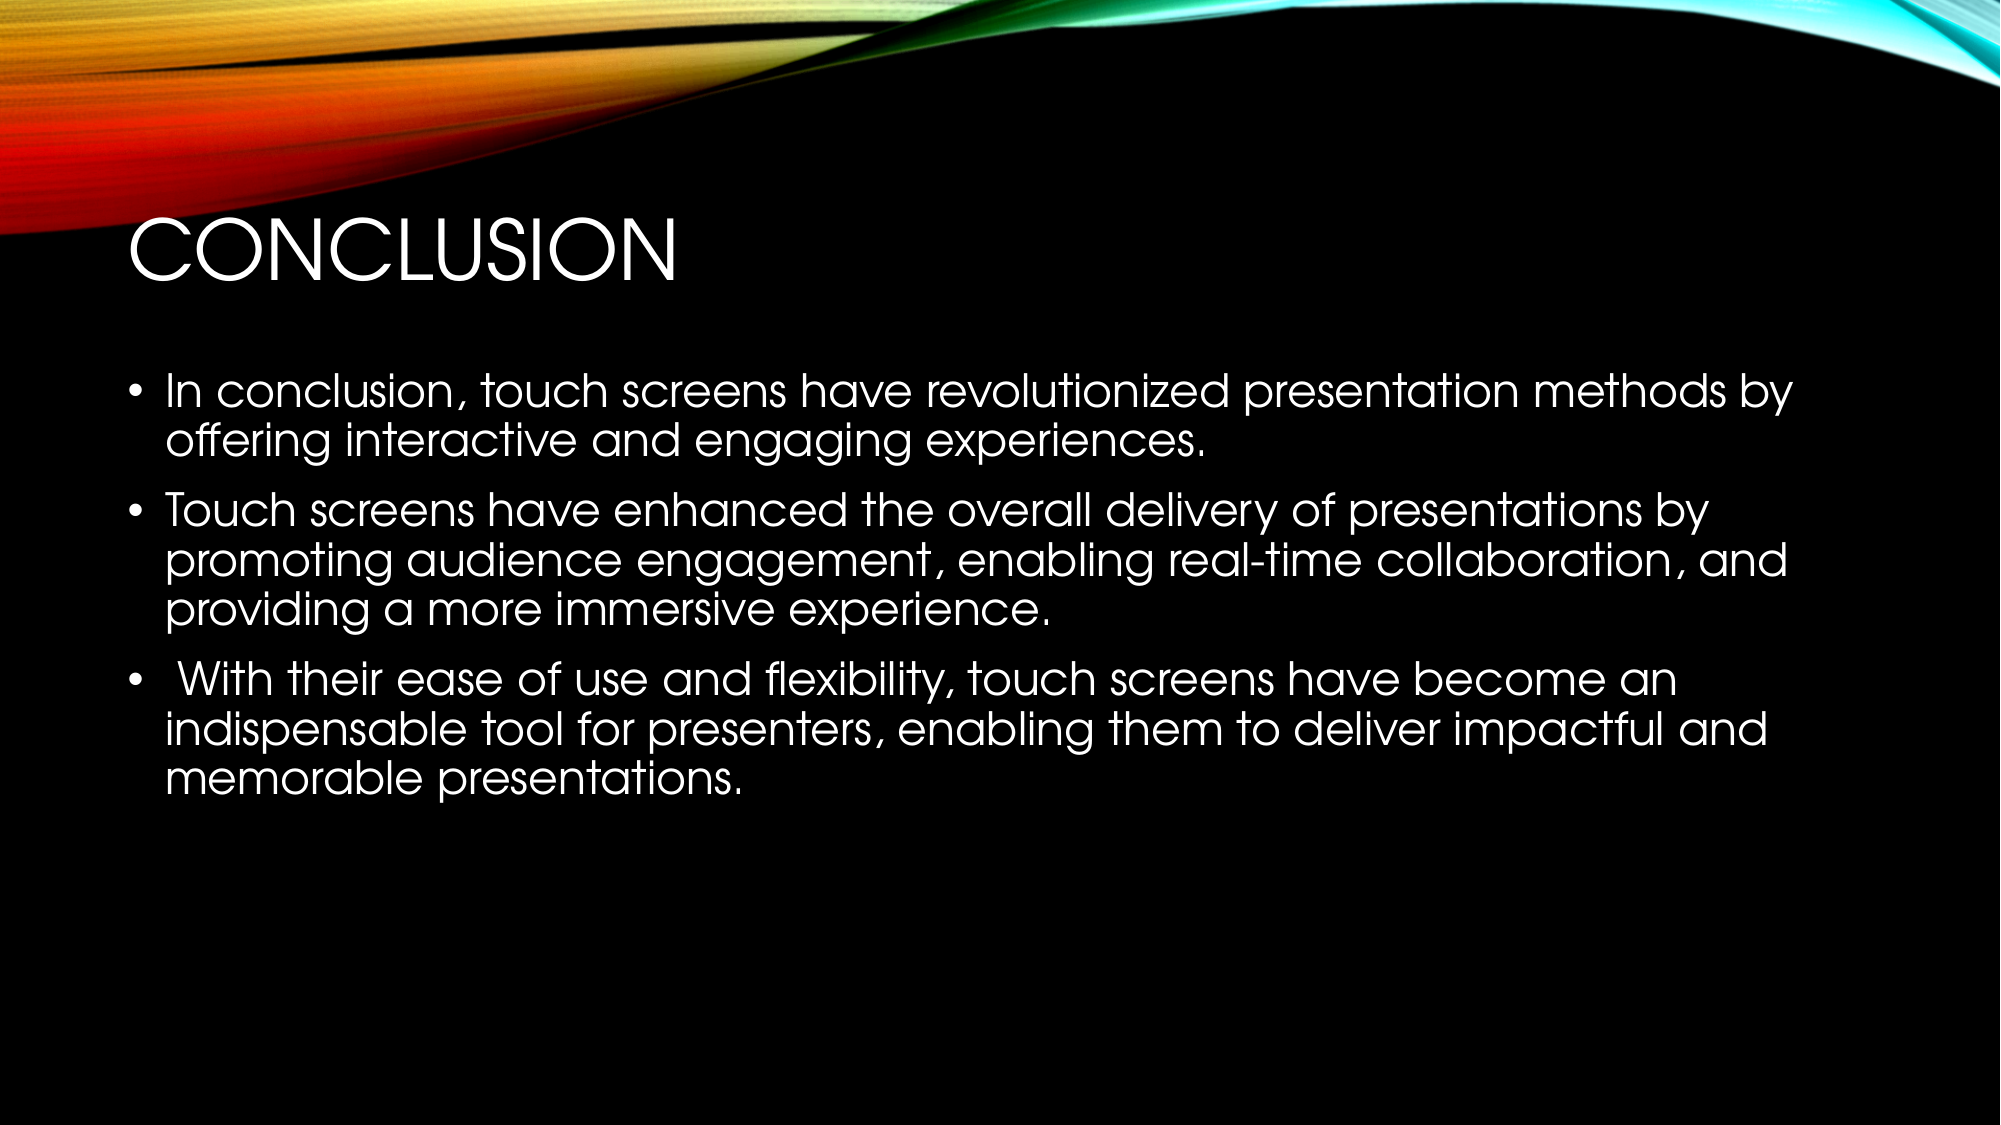

# Conclusion
In conclusion, touch screens have revolutionized presentation methods by offering interactive and engaging experiences.
Touch screens have enhanced the overall delivery of presentations by promoting audience engagement, enabling real-time collaboration, and providing a more immersive experience.
 With their ease of use and flexibility, touch screens have become an indispensable tool for presenters, enabling them to deliver impactful and memorable presentations.